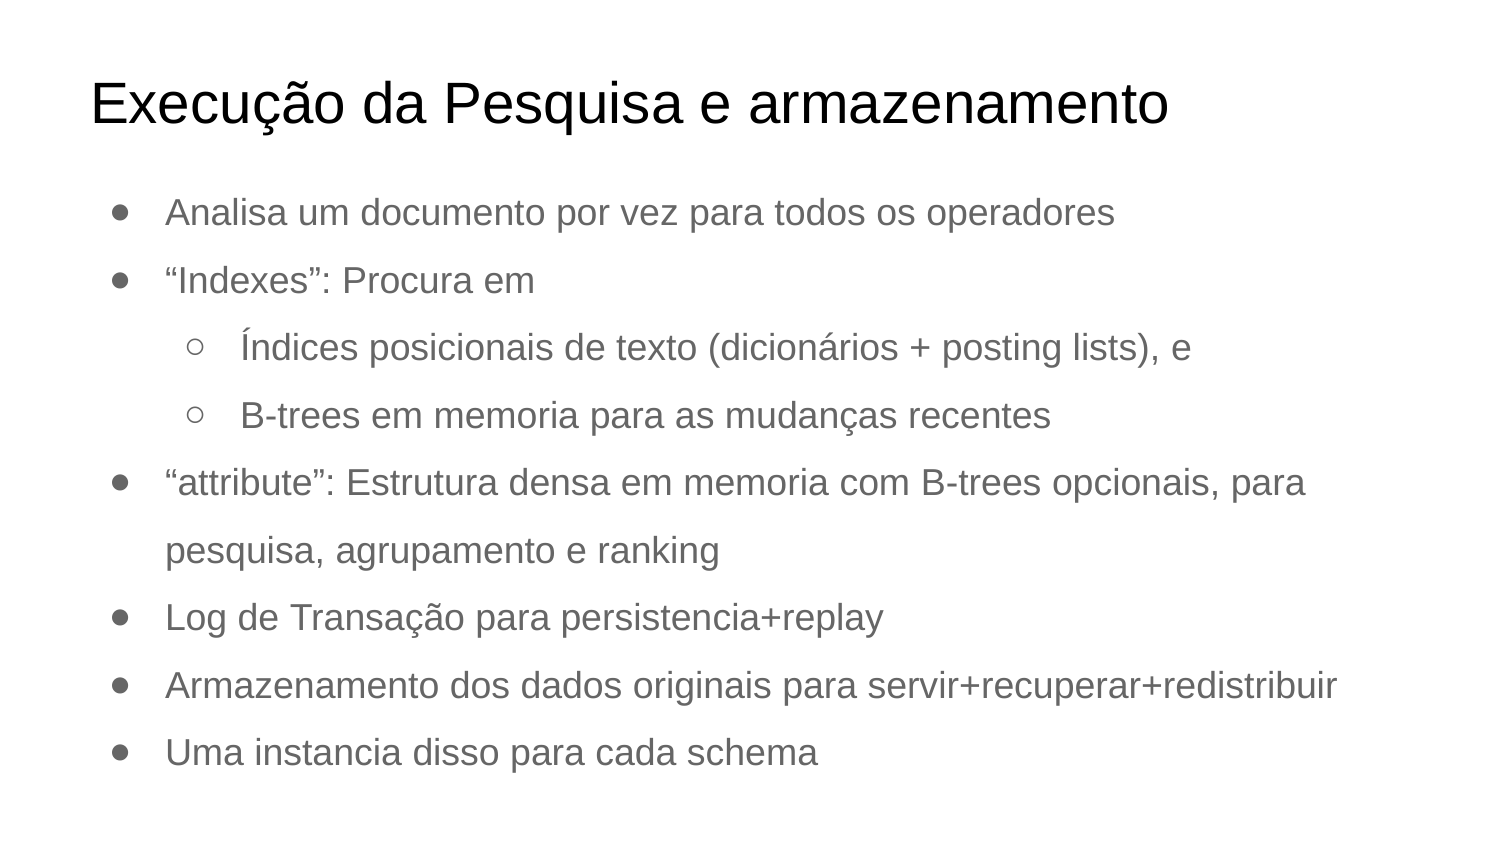

# Execução da Pesquisa e armazenamento
Analisa um documento por vez para todos os operadores
“Indexes”: Procura em
Índices posicionais de texto (dicionários + posting lists), e
B-trees em memoria para as mudanças recentes
“attribute”: Estrutura densa em memoria com B-trees opcionais, para pesquisa, agrupamento e ranking
Log de Transação para persistencia+replay
Armazenamento dos dados originais para servir+recuperar+redistribuir
Uma instancia disso para cada schema